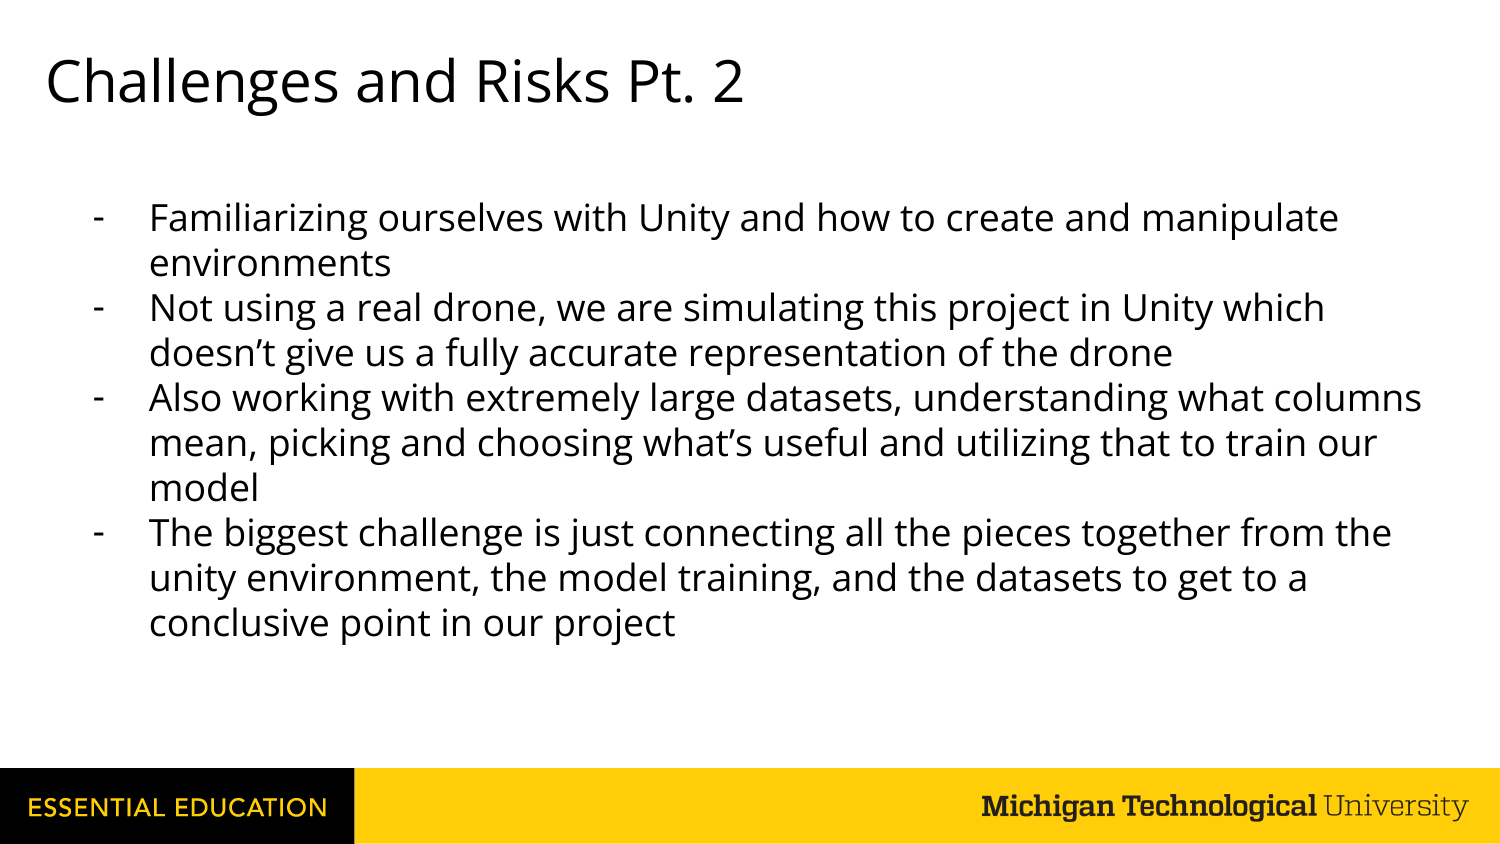

# Challenges and Risks Pt. 2
Familiarizing ourselves with Unity and how to create and manipulate environments
Not using a real drone, we are simulating this project in Unity which doesn’t give us a fully accurate representation of the drone
Also working with extremely large datasets, understanding what columns mean, picking and choosing what’s useful and utilizing that to train our model
The biggest challenge is just connecting all the pieces together from the unity environment, the model training, and the datasets to get to a conclusive point in our project